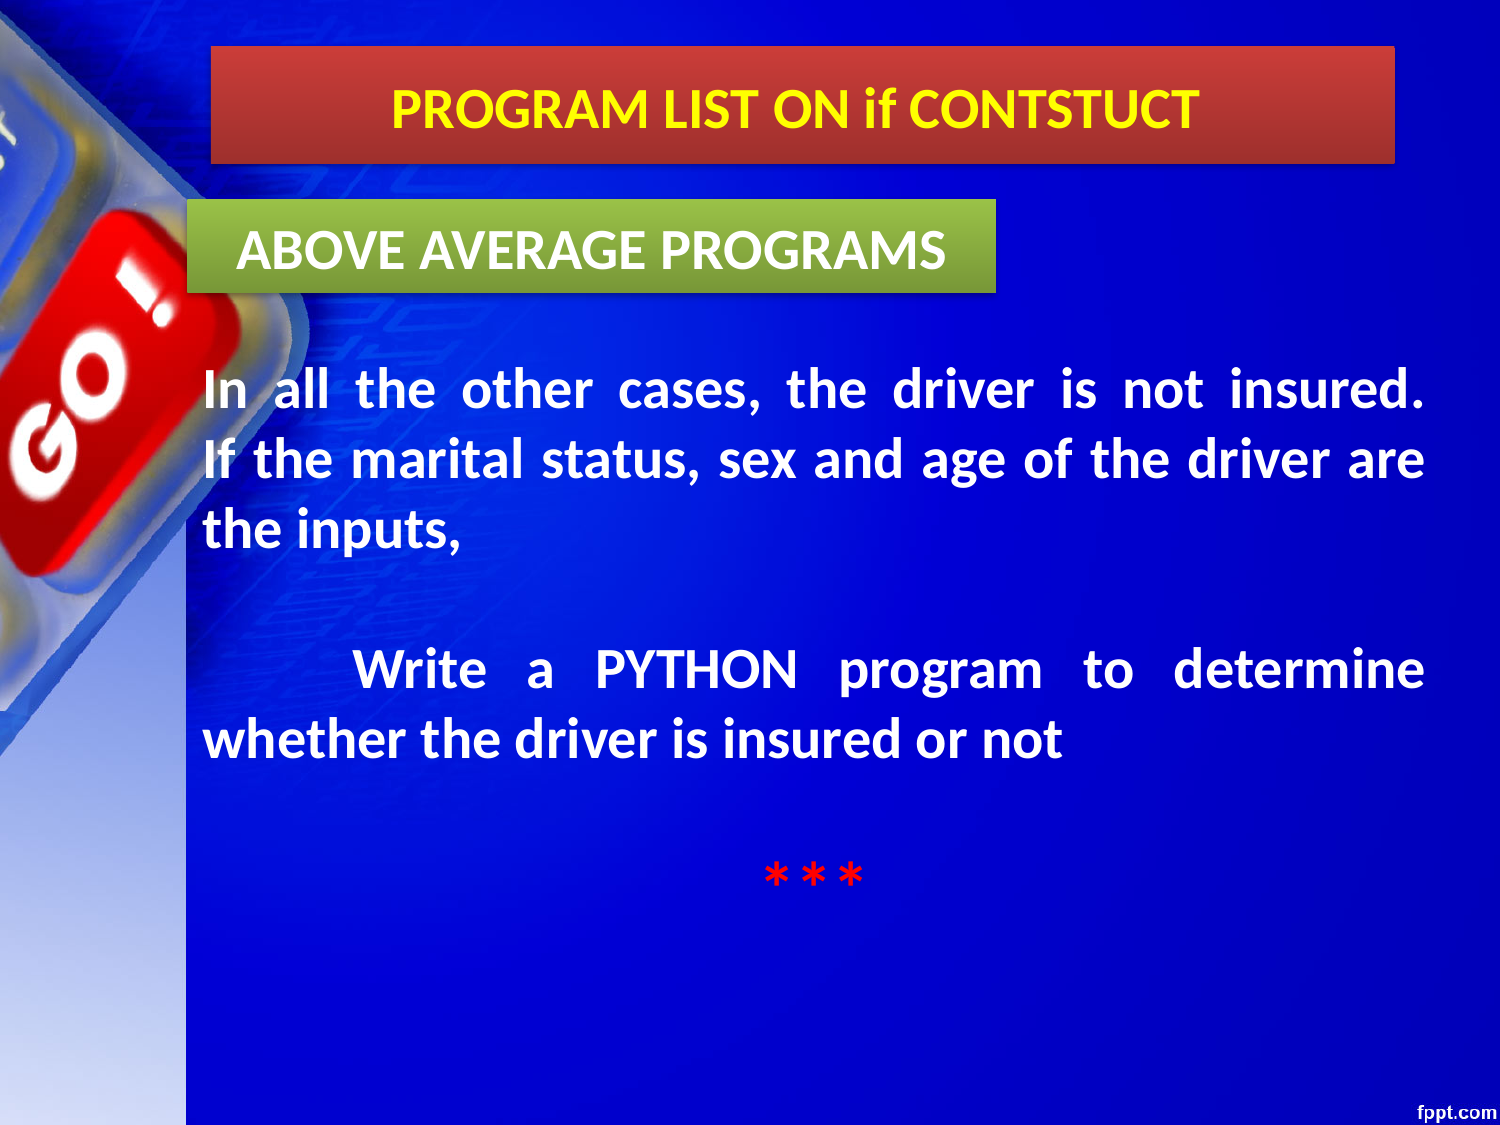

PROGRAM LIST ON if CONTSTUCT
ABOVE AVERAGE PROGRAMS
In all the other cases, the driver is not insured.
If the marital status, sex and age of the driver are the inputs,
	Write a PYTHON program to determine whether the driver is insured or not

***